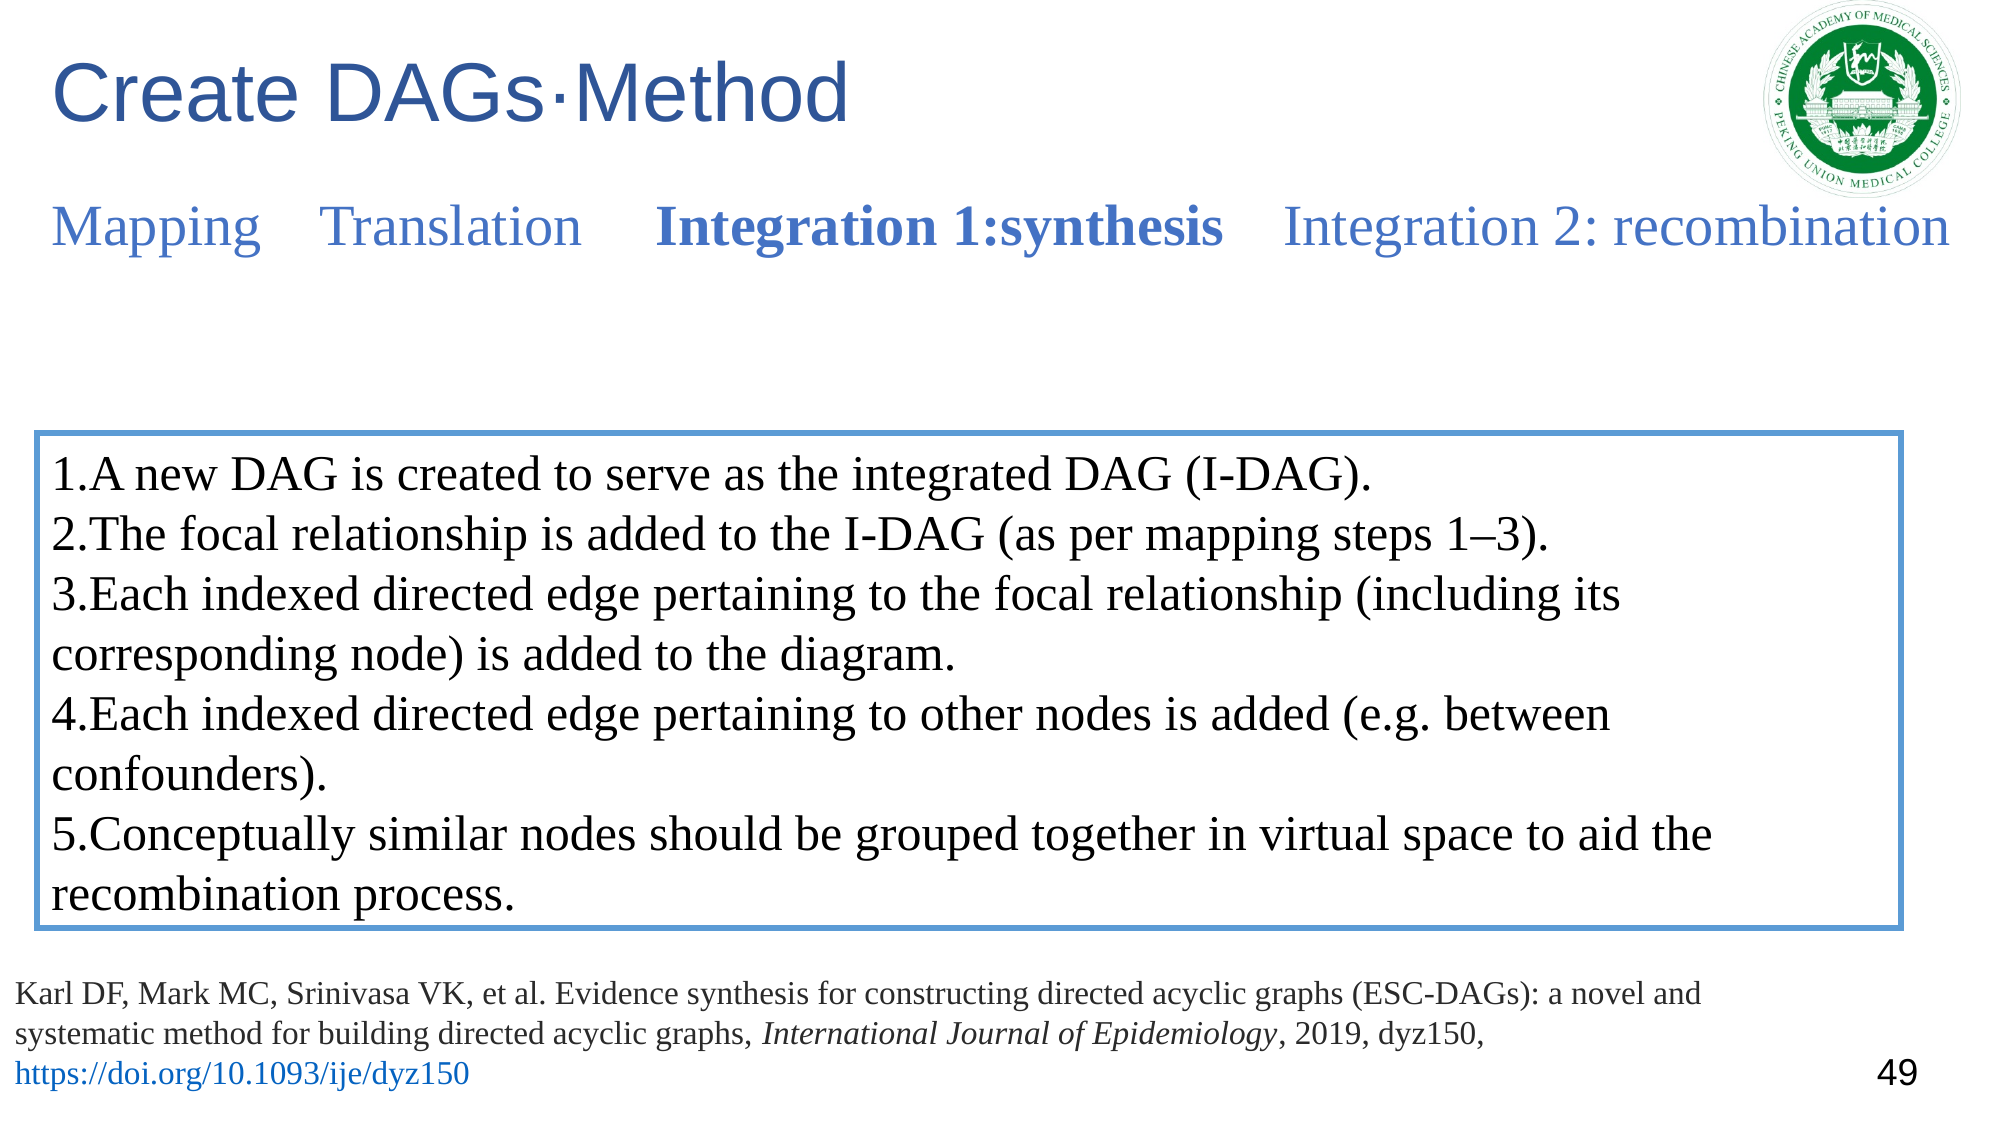

# Create DAGs·Method
Mapping    Translation     Integration 1:synthesis    Integration 2: recombination
A new DAG is created to serve as the integrated DAG (I-DAG).
The focal relationship is added to the I-DAG (as per mapping steps 1–3).
Each indexed directed edge pertaining to the focal relationship (including its corresponding node) is added to the diagram.
Each indexed directed edge pertaining to other nodes is added (e.g. between confounders).
Conceptually similar nodes should be grouped together in virtual space to aid the recombination process.
Karl DF, Mark MC, Srinivasa VK, et al. Evidence synthesis for constructing directed acyclic graphs (ESC-DAGs): a novel and systematic method for building directed acyclic graphs, International Journal of Epidemiology, 2019, dyz150, https://doi.org/10.1093/ije/dyz150
49